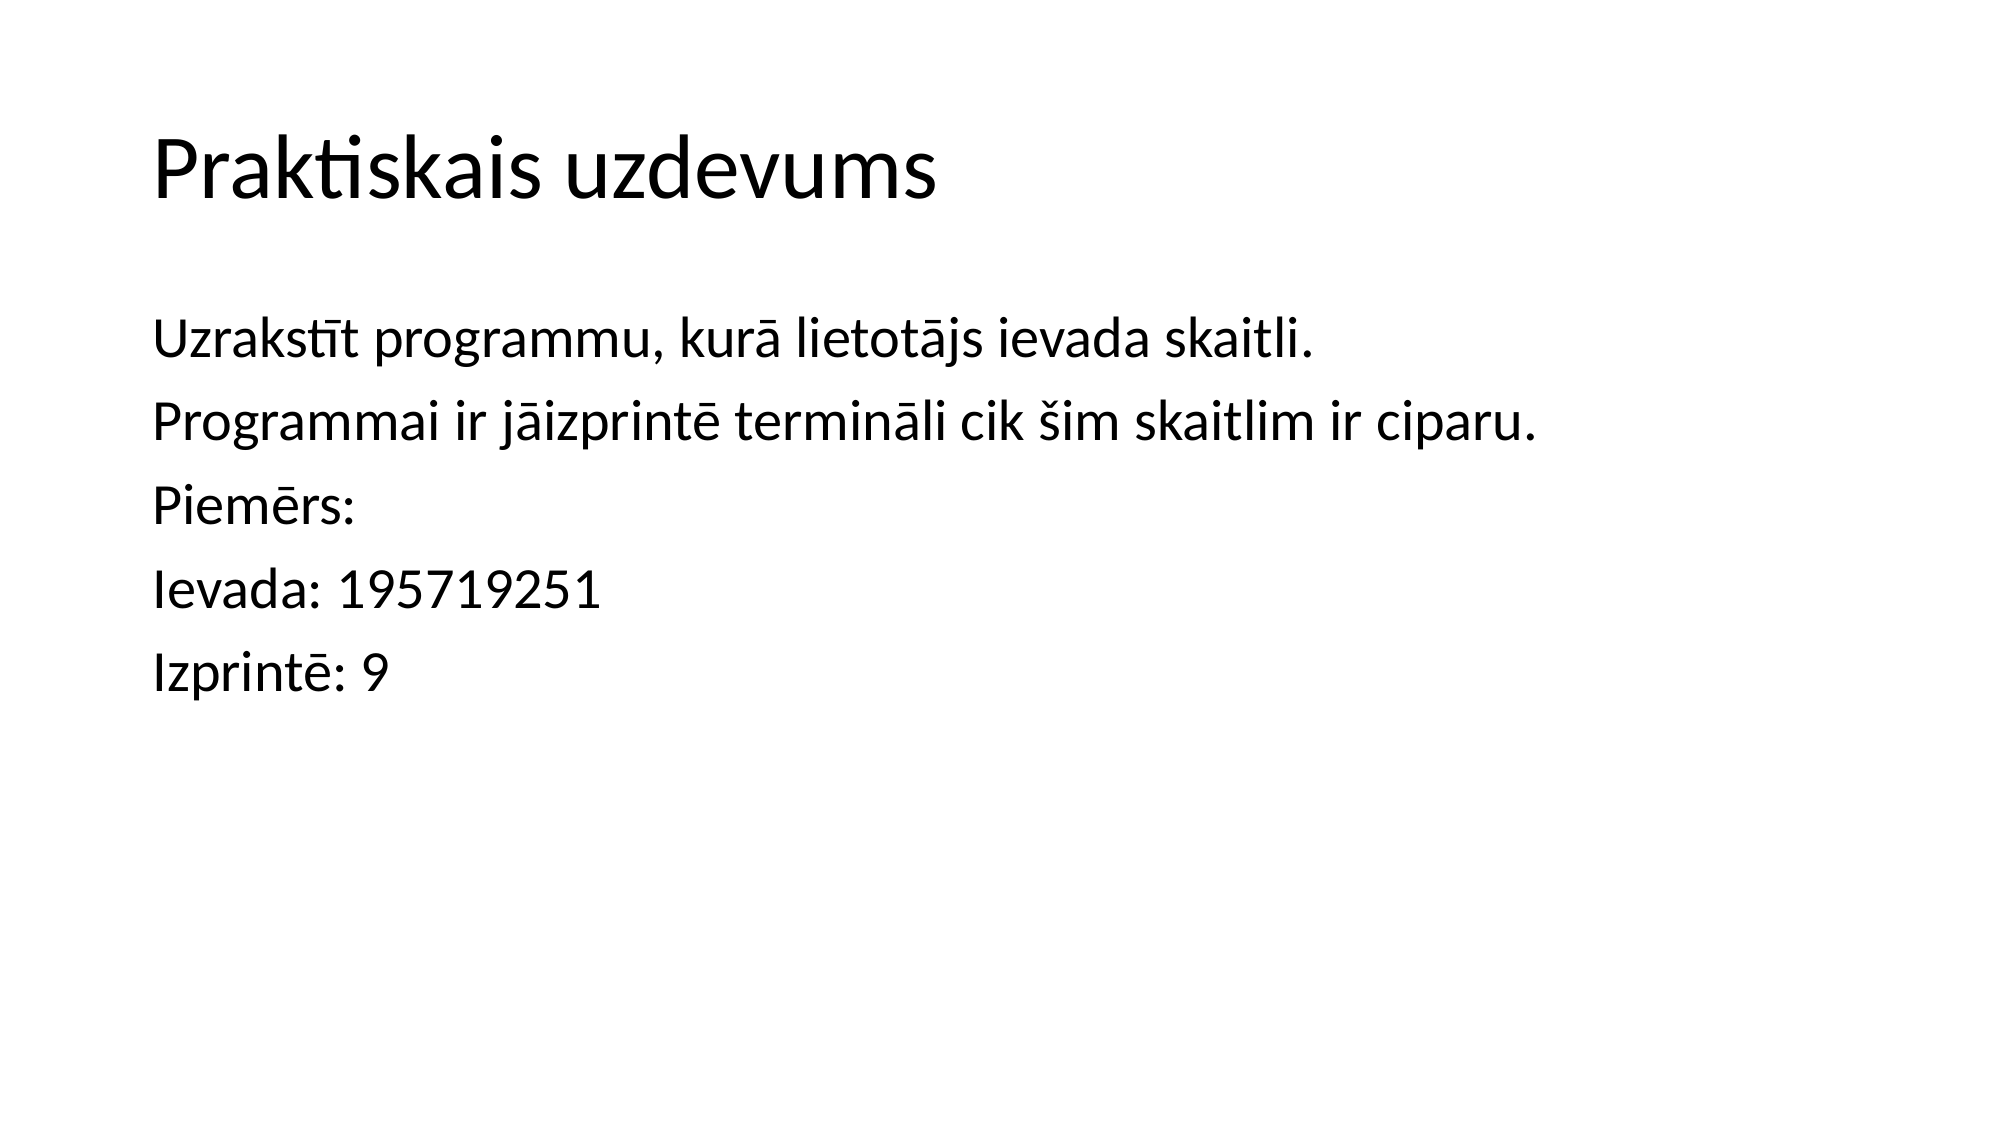

# Praktiskais uzdevums
Uzrakstīt programmu, kurā lietotājs ievada skaitli.
Programmai ir jāizprintē termināli cik šim skaitlim ir ciparu.
Piemērs:
Ievada: 195719251
Izprintē: 9